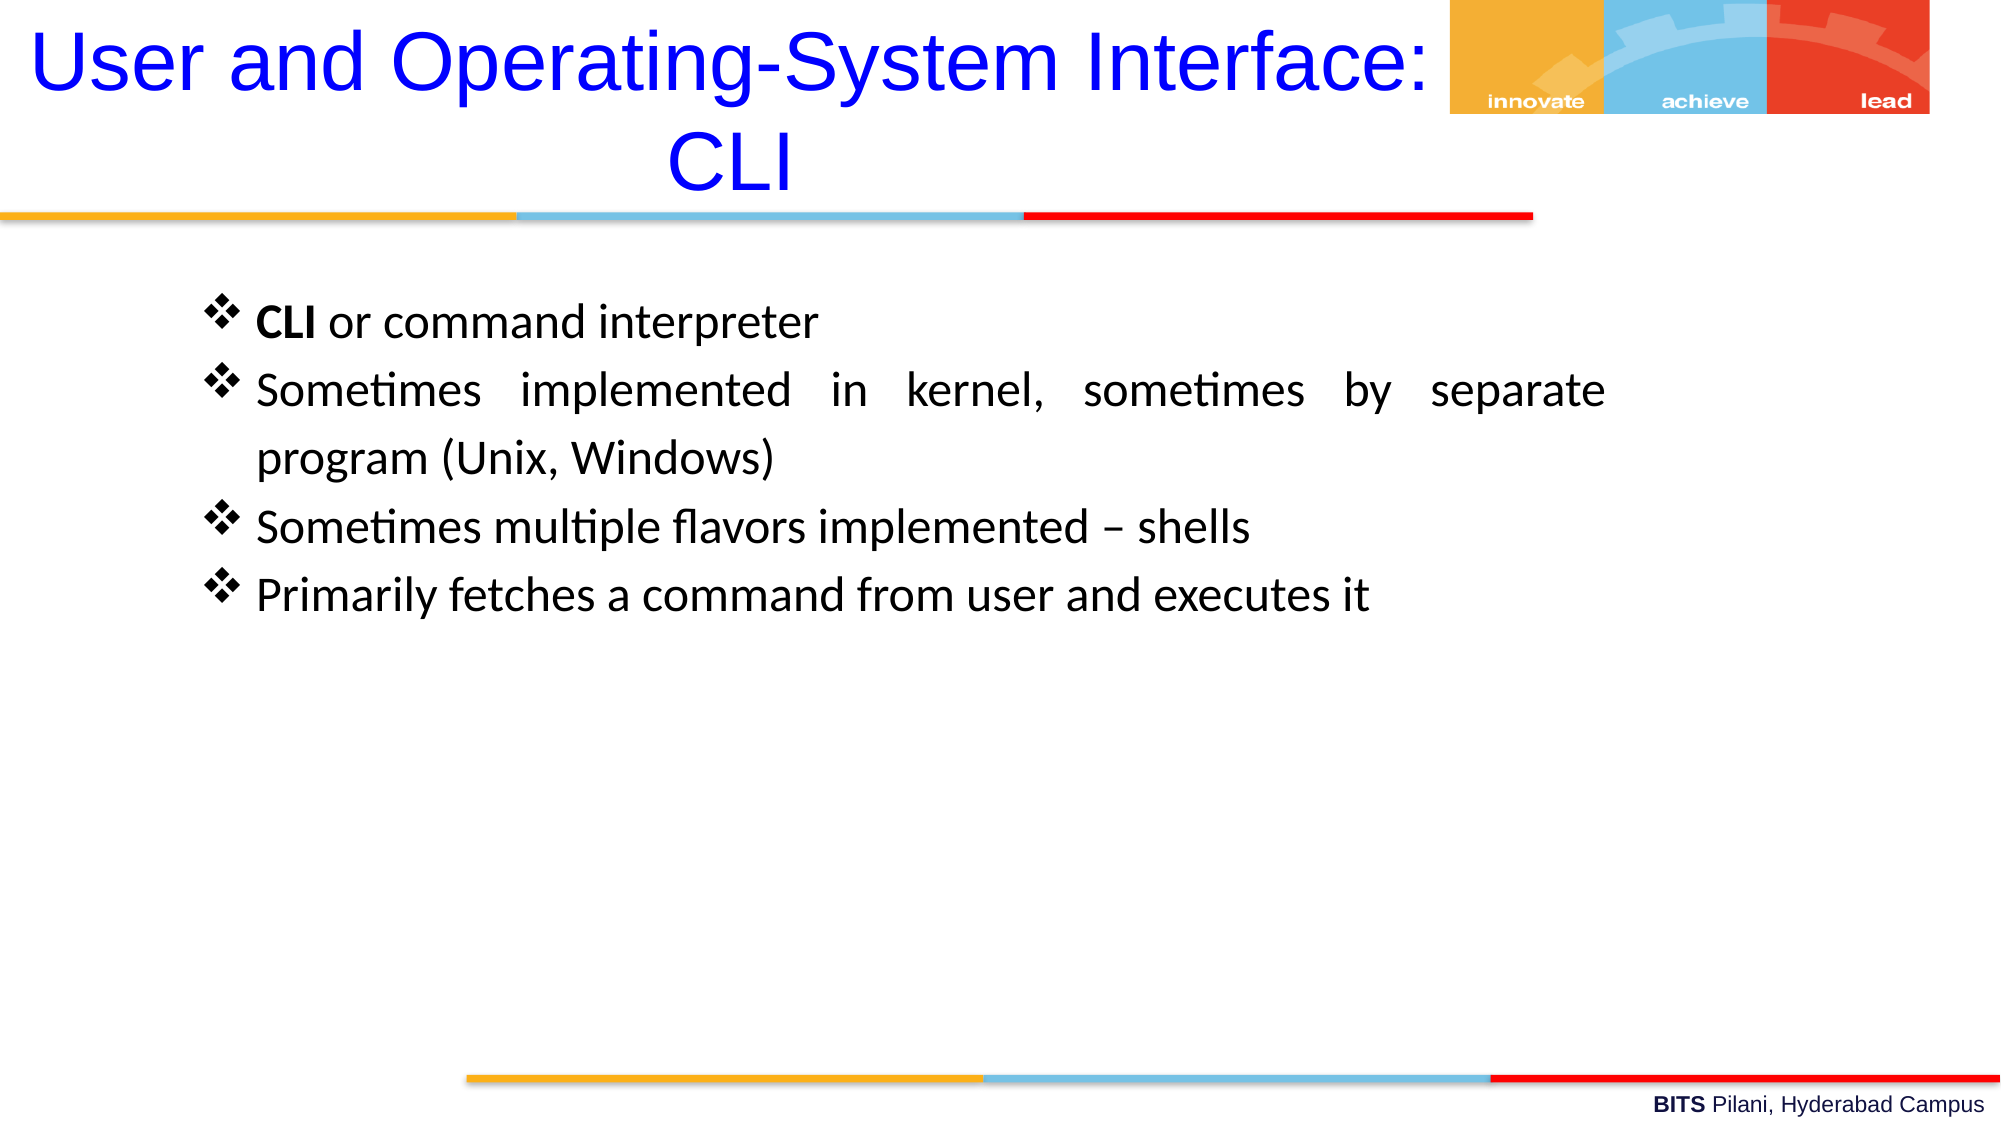

User and Operating-System Interface: CLI
CLI or command interpreter
Sometimes implemented in kernel, sometimes by separate program (Unix, Windows)
Sometimes multiple flavors implemented – shells
Primarily fetches a command from user and executes it